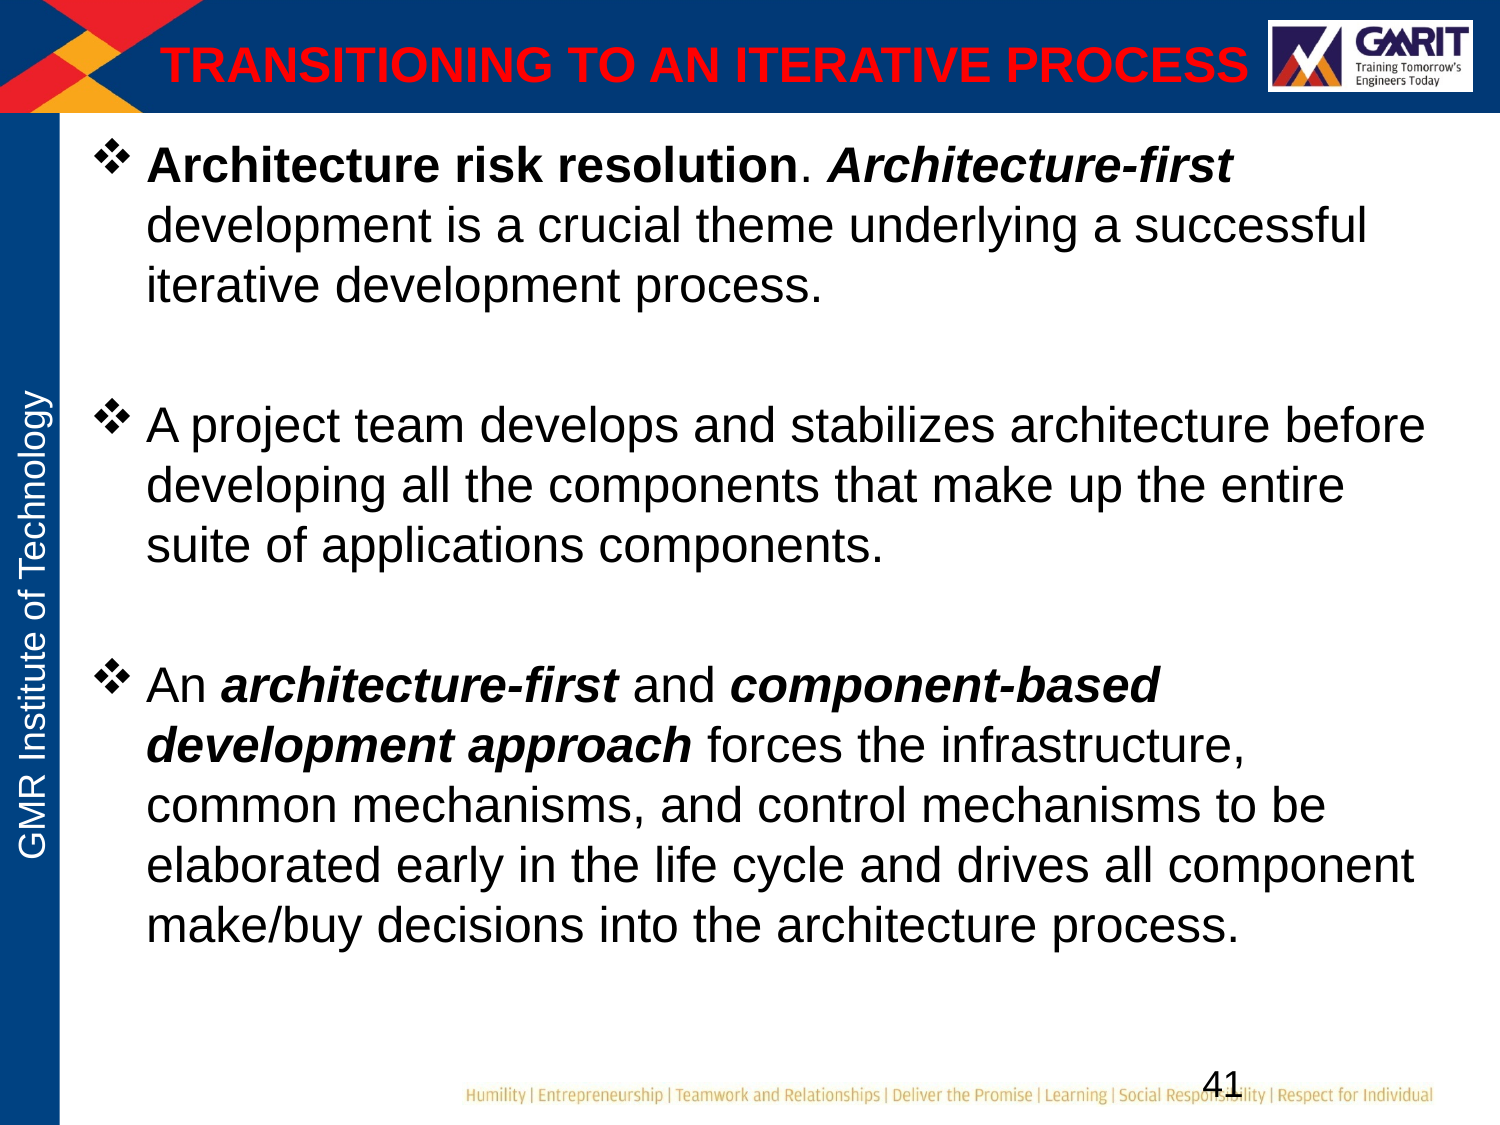

# TRANSITIONING TO AN ITERATIVE PROCESS
Architecture risk resolution. Architecture-first development is a crucial theme underlying a successful
iterative development process.

A project team develops and stabilizes architecture before developing all the components that make up the entire suite of applications components.

An architecture-first and component-based development approach forces the infrastructure, common mechanisms, and control mechanisms to be elaborated early in the life cycle and drives all component make/buy decisions into the architecture process.
41